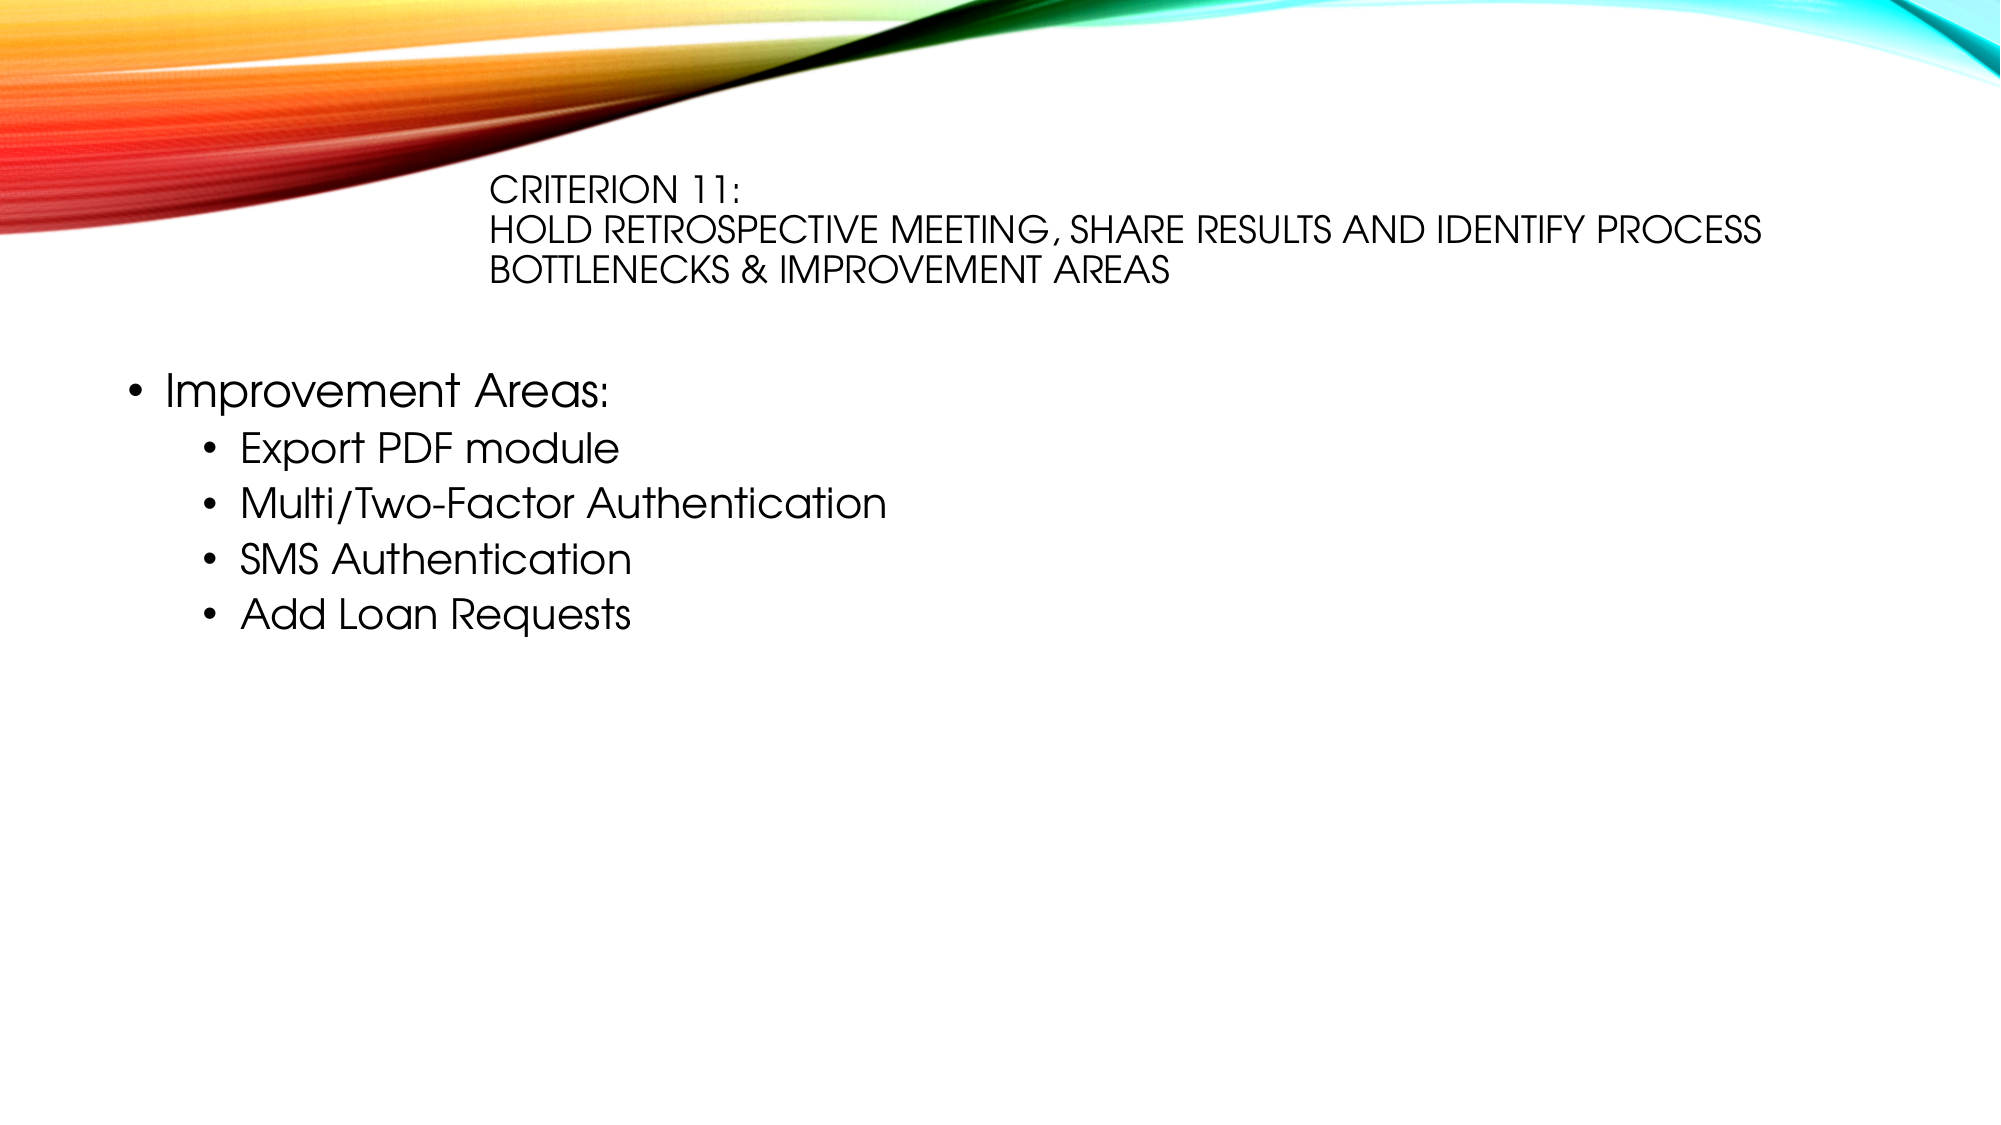

# Criterion 11: Hold retrospective meeting, share results and identify process bottlenecks & improvement areas
Improvement Areas:
Export PDF module
Multi/Two-Factor Authentication
SMS Authentication
Add Loan Requests